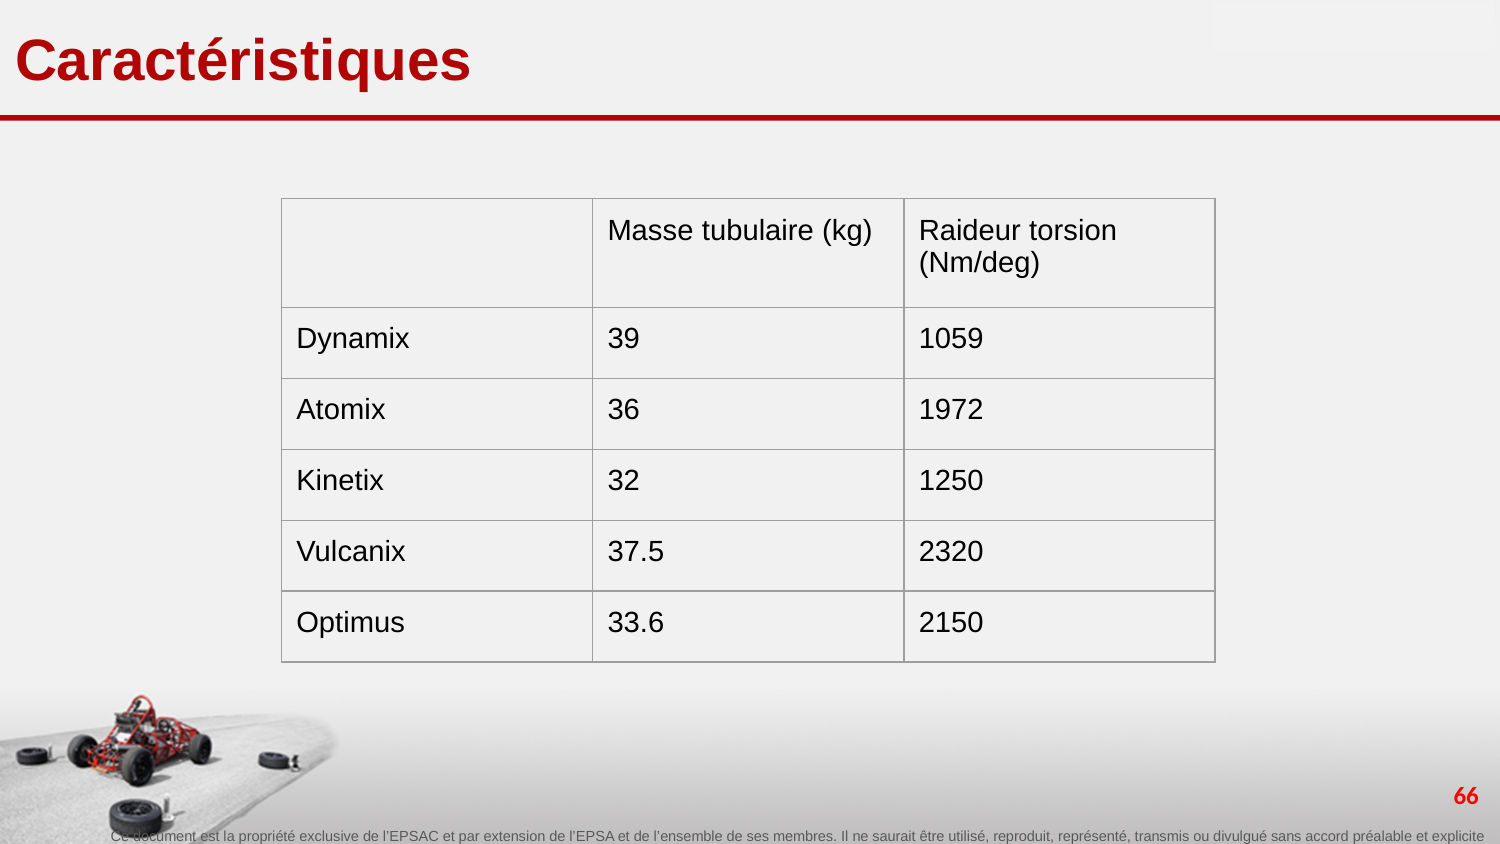

# Caractéristiques
|  | Masse tubulaire (kg) | Raideur torsion (Nm/deg) |
| --- | --- | --- |
| Dynamix | 39 | 1059 |
| Atomix | 36 | 1972 |
| Kinetix | 32 | 1250 |
| Vulcanix | 37.5 | 2320 |
| Optimus | 33.6 | 2150 |
66